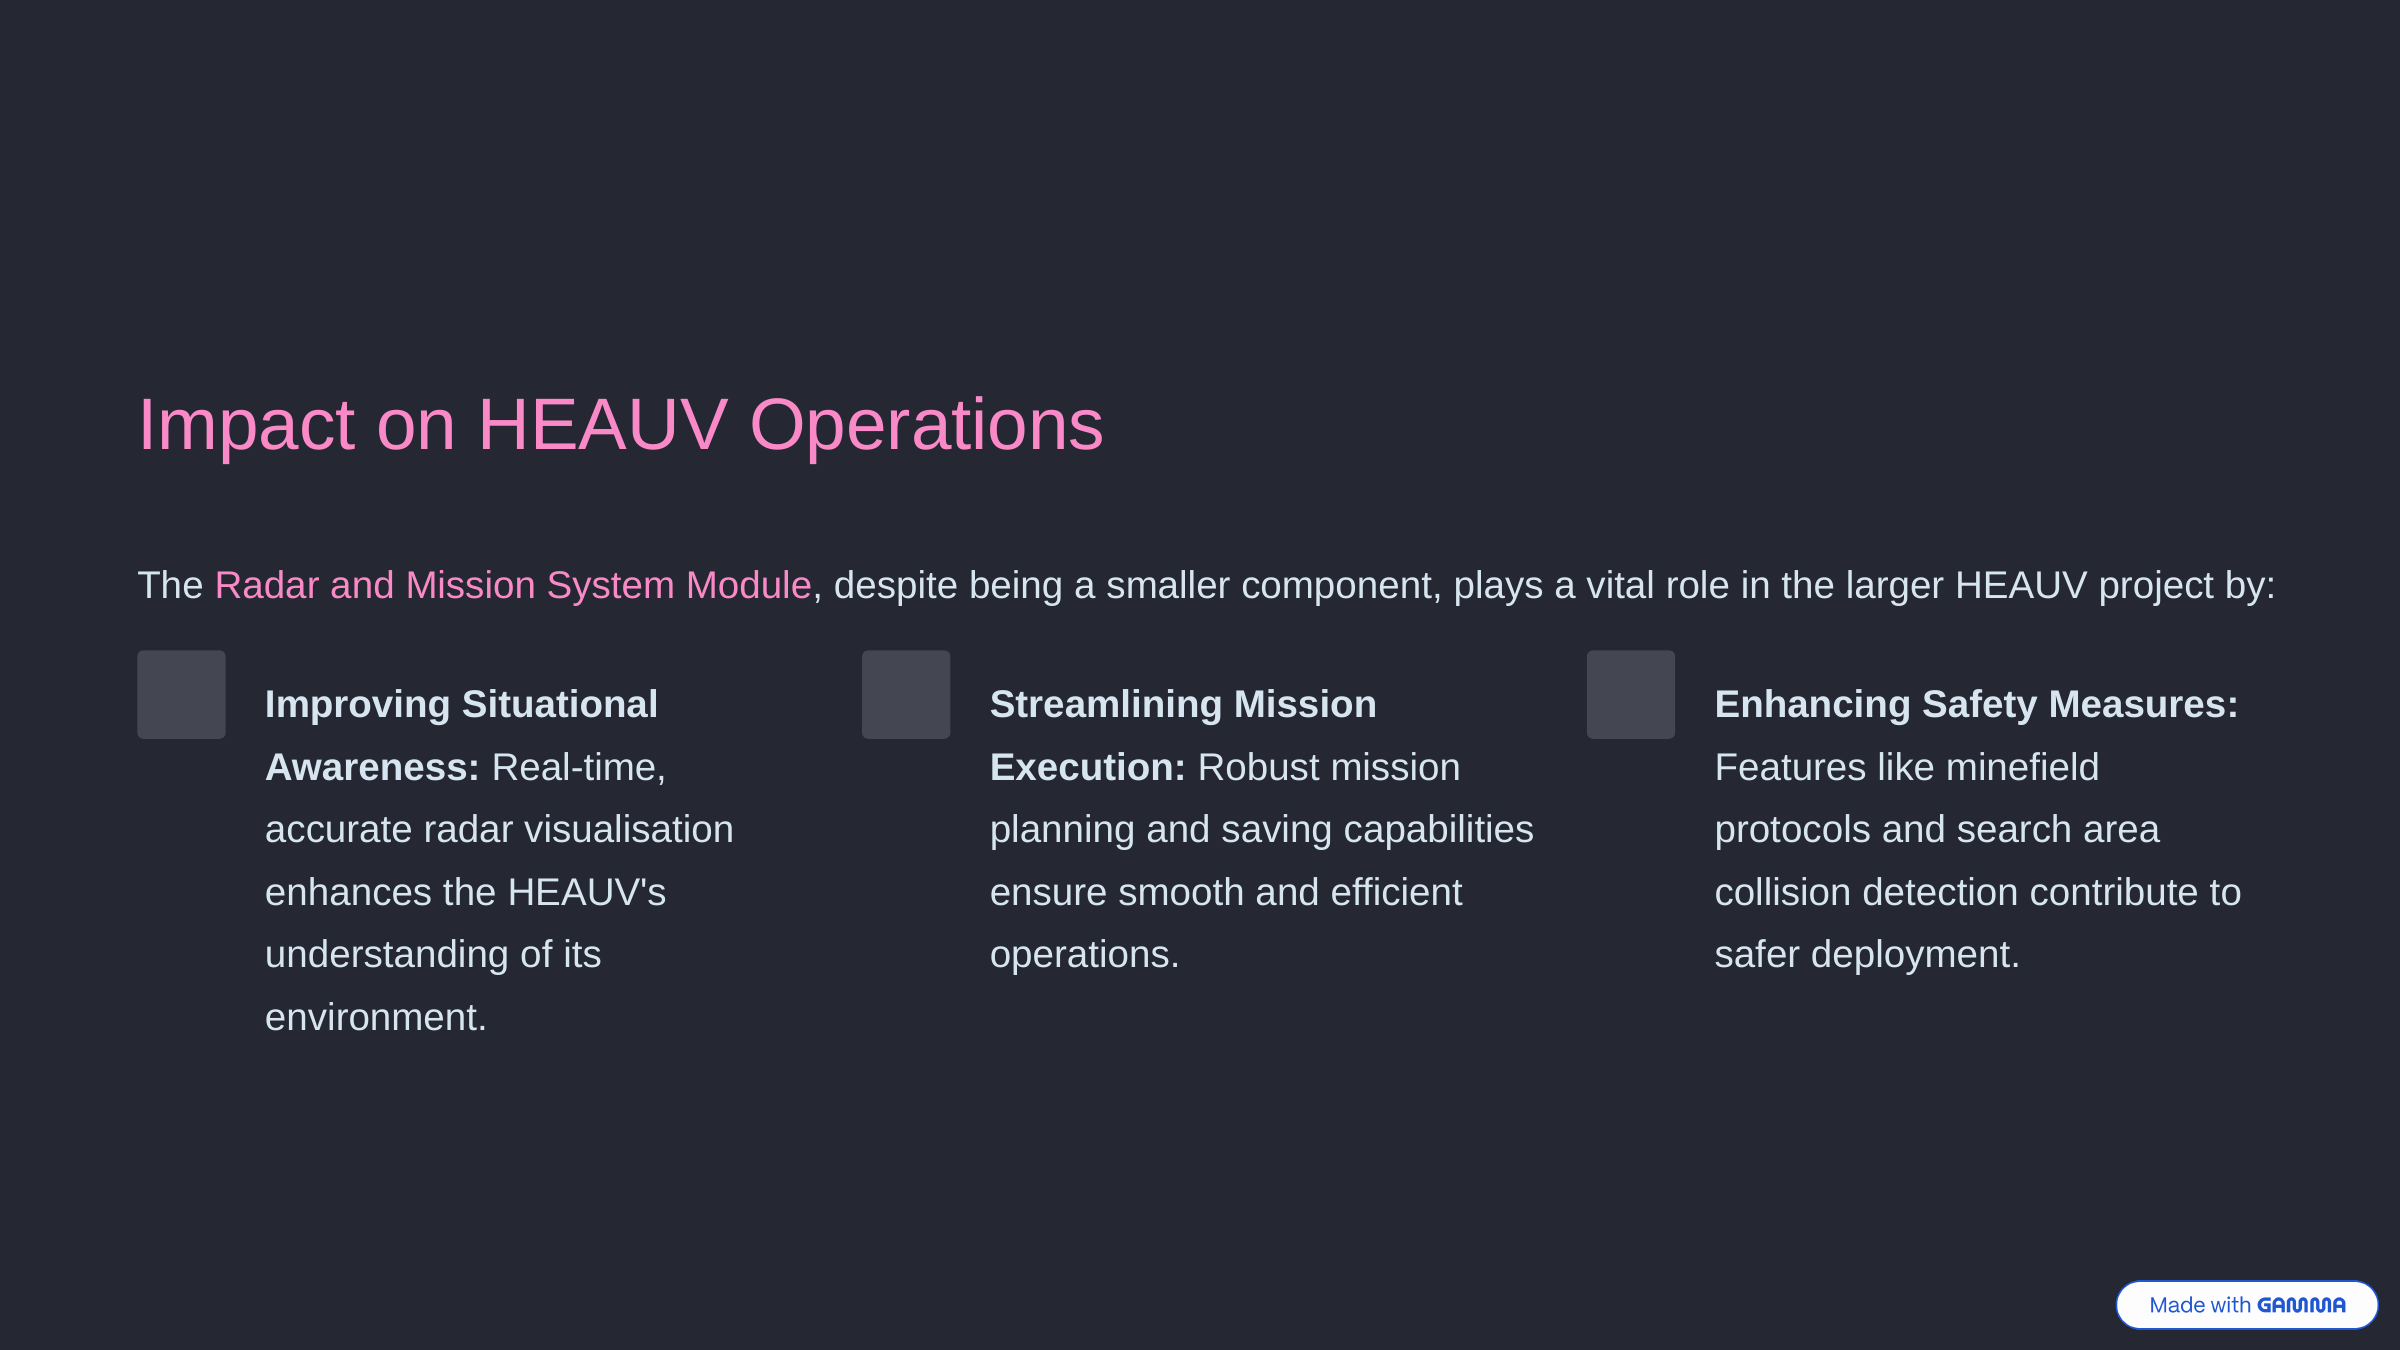

Impact on HEAUV Operations
The Radar and Mission System Module, despite being a smaller component, plays a vital role in the larger HEAUV project by:

Improving Situational Awareness: Real-time, accurate radar visualisation enhances the HEAUV's understanding of its environment.
Streamlining Mission Execution: Robust mission planning and saving capabilities ensure smooth and efficient operations.
Enhancing Safety Measures: Features like minefield protocols and search area collision detection contribute to safer deployment.